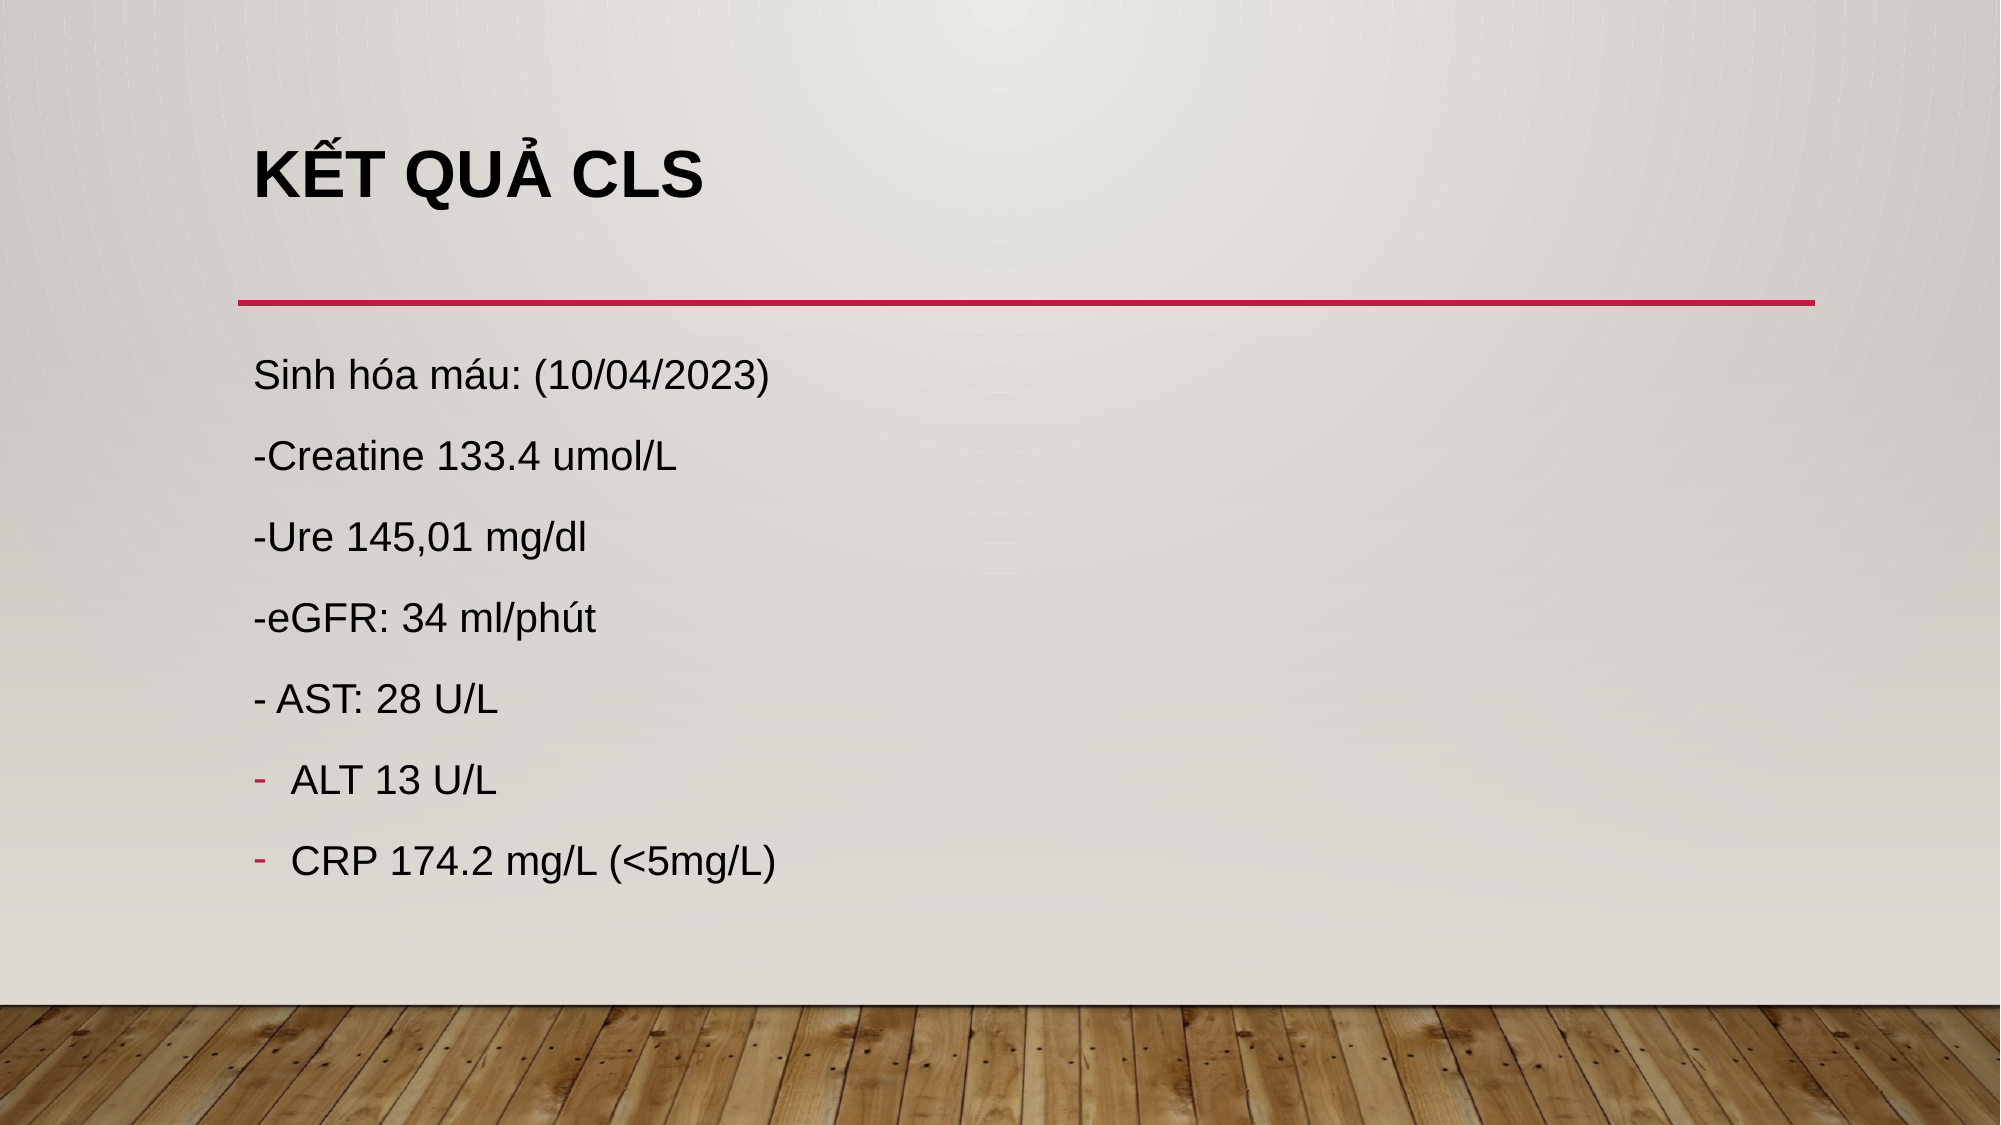

# Kết quả CLS
Sinh hóa máu: (10/04/2023)
-Creatine 133.4 umol/L
-Ure 145,01 mg/dl
-eGFR: 34 ml/phút
- AST: 28 U/L
ALT 13 U/L
CRP 174.2 mg/L (<5mg/L)